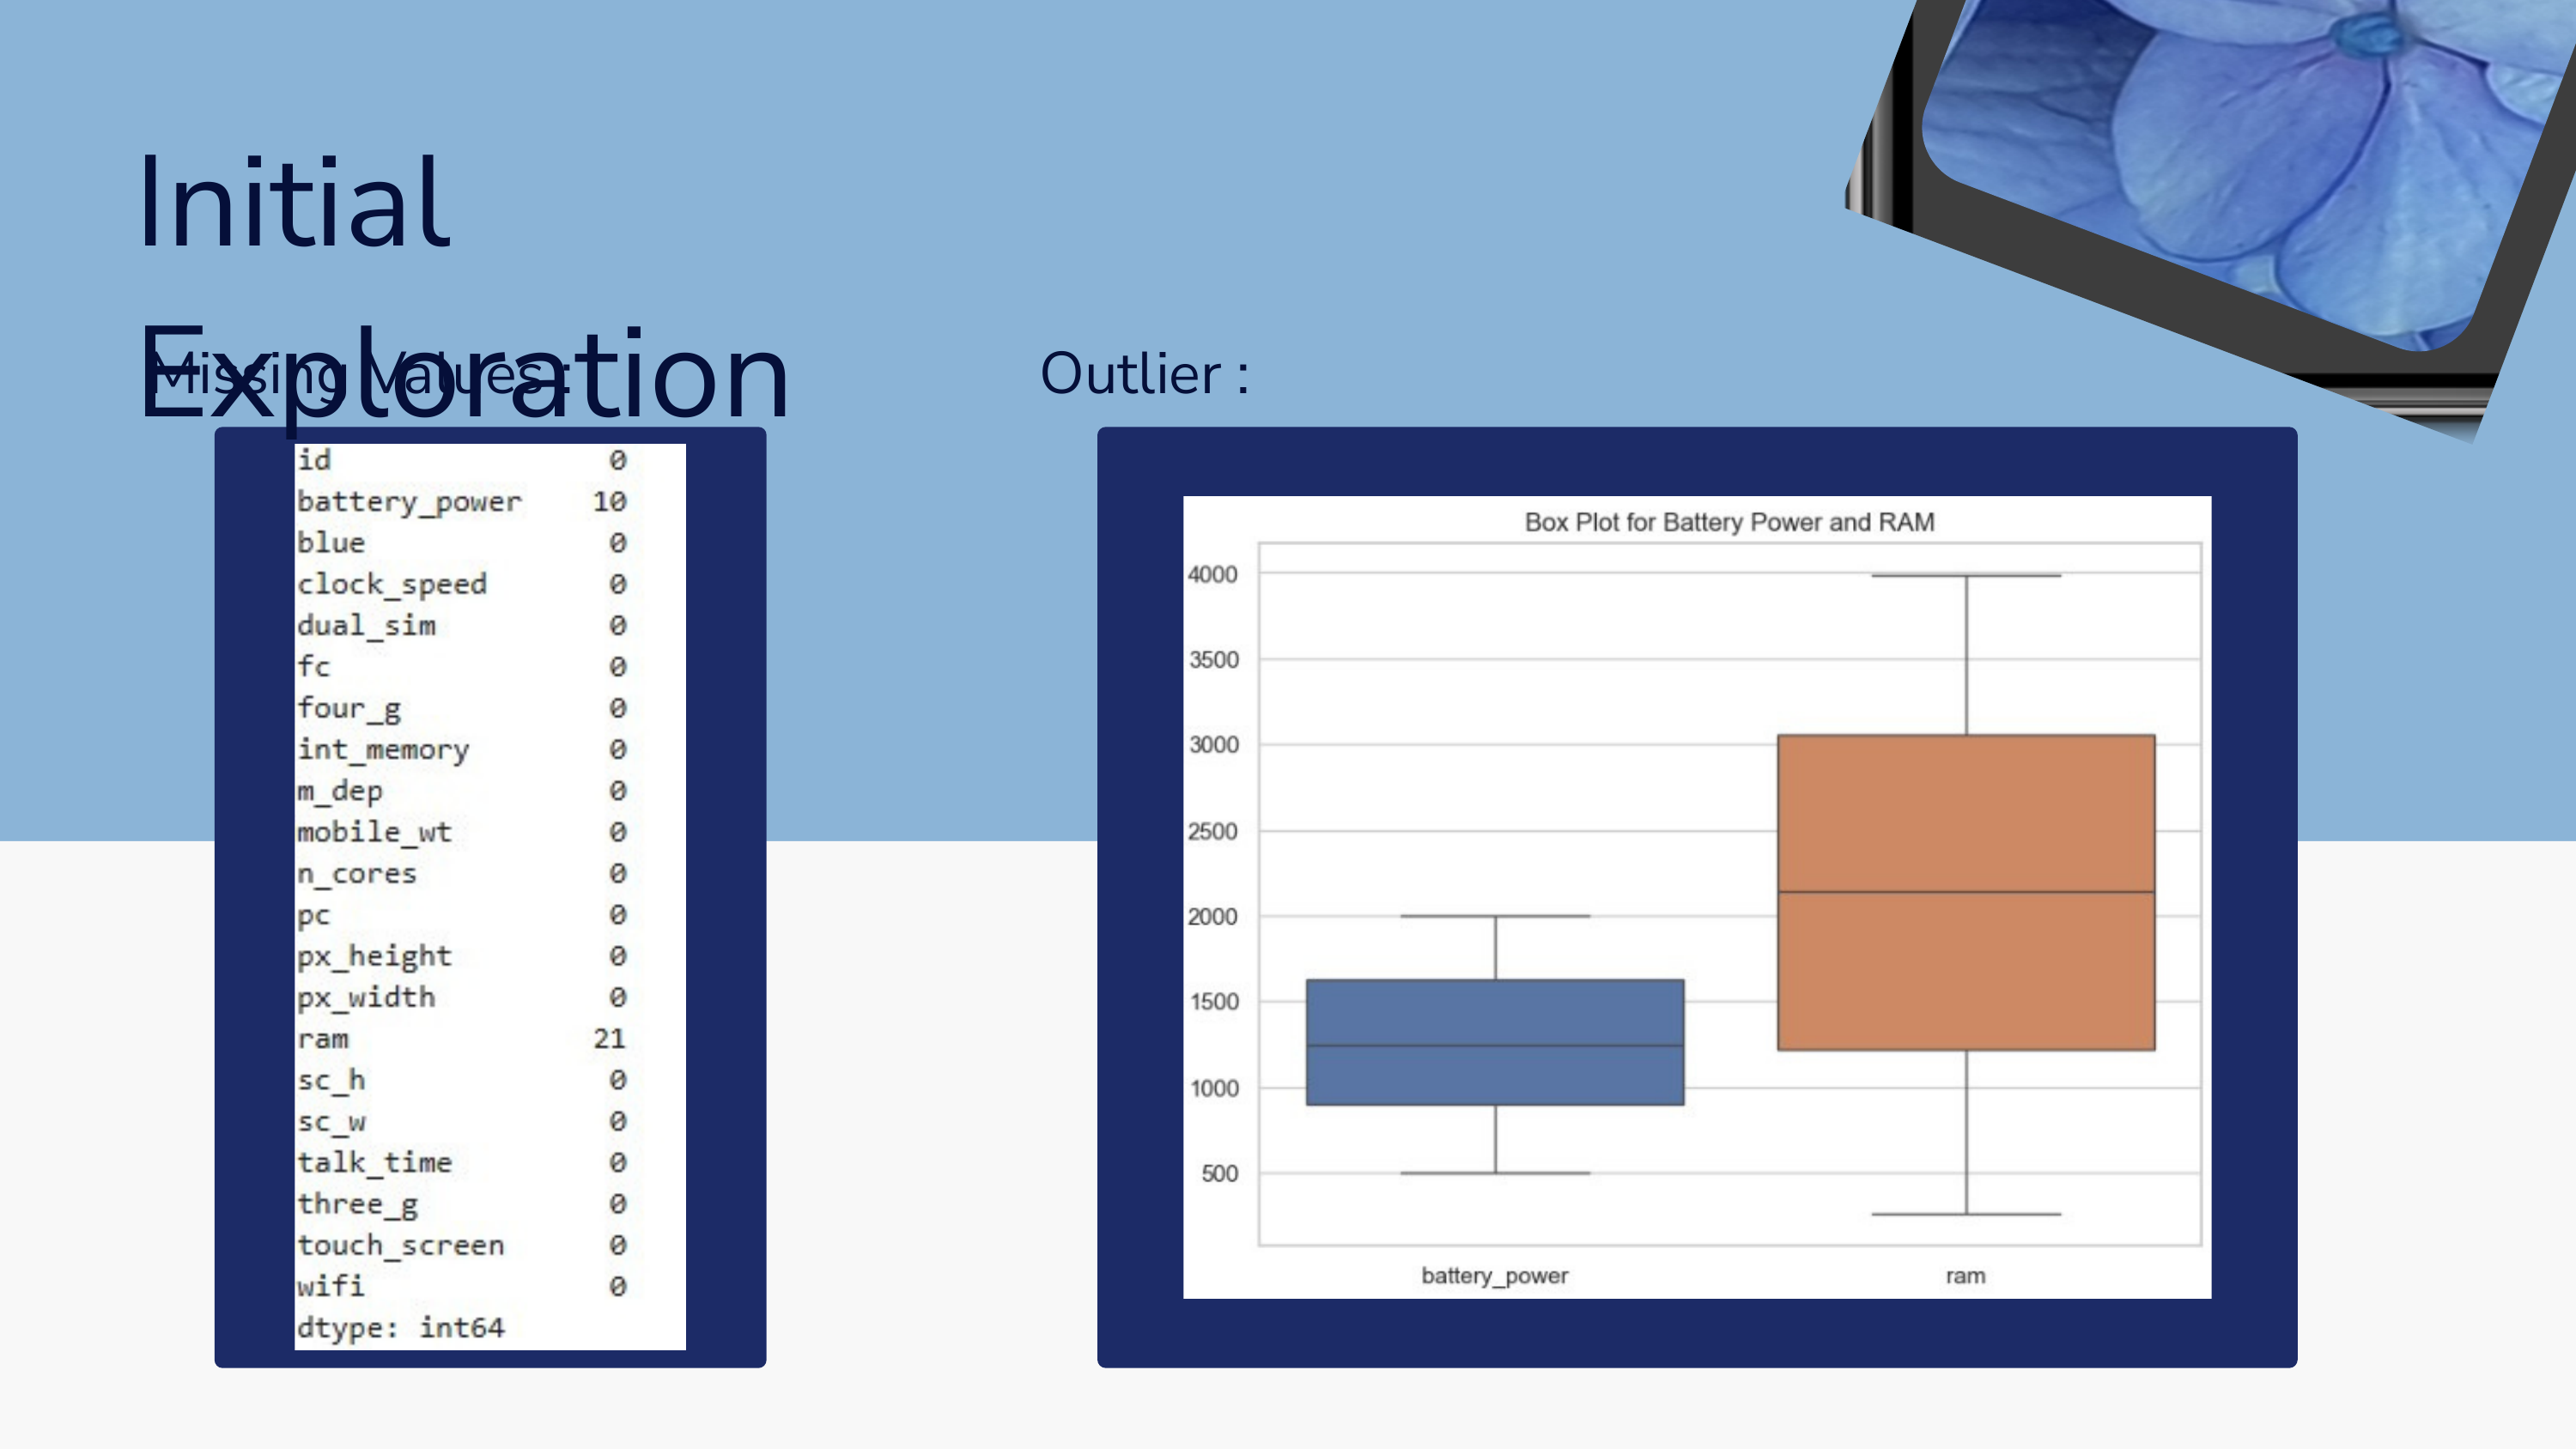

Initial Exploration
Missing Values :
Outlier :